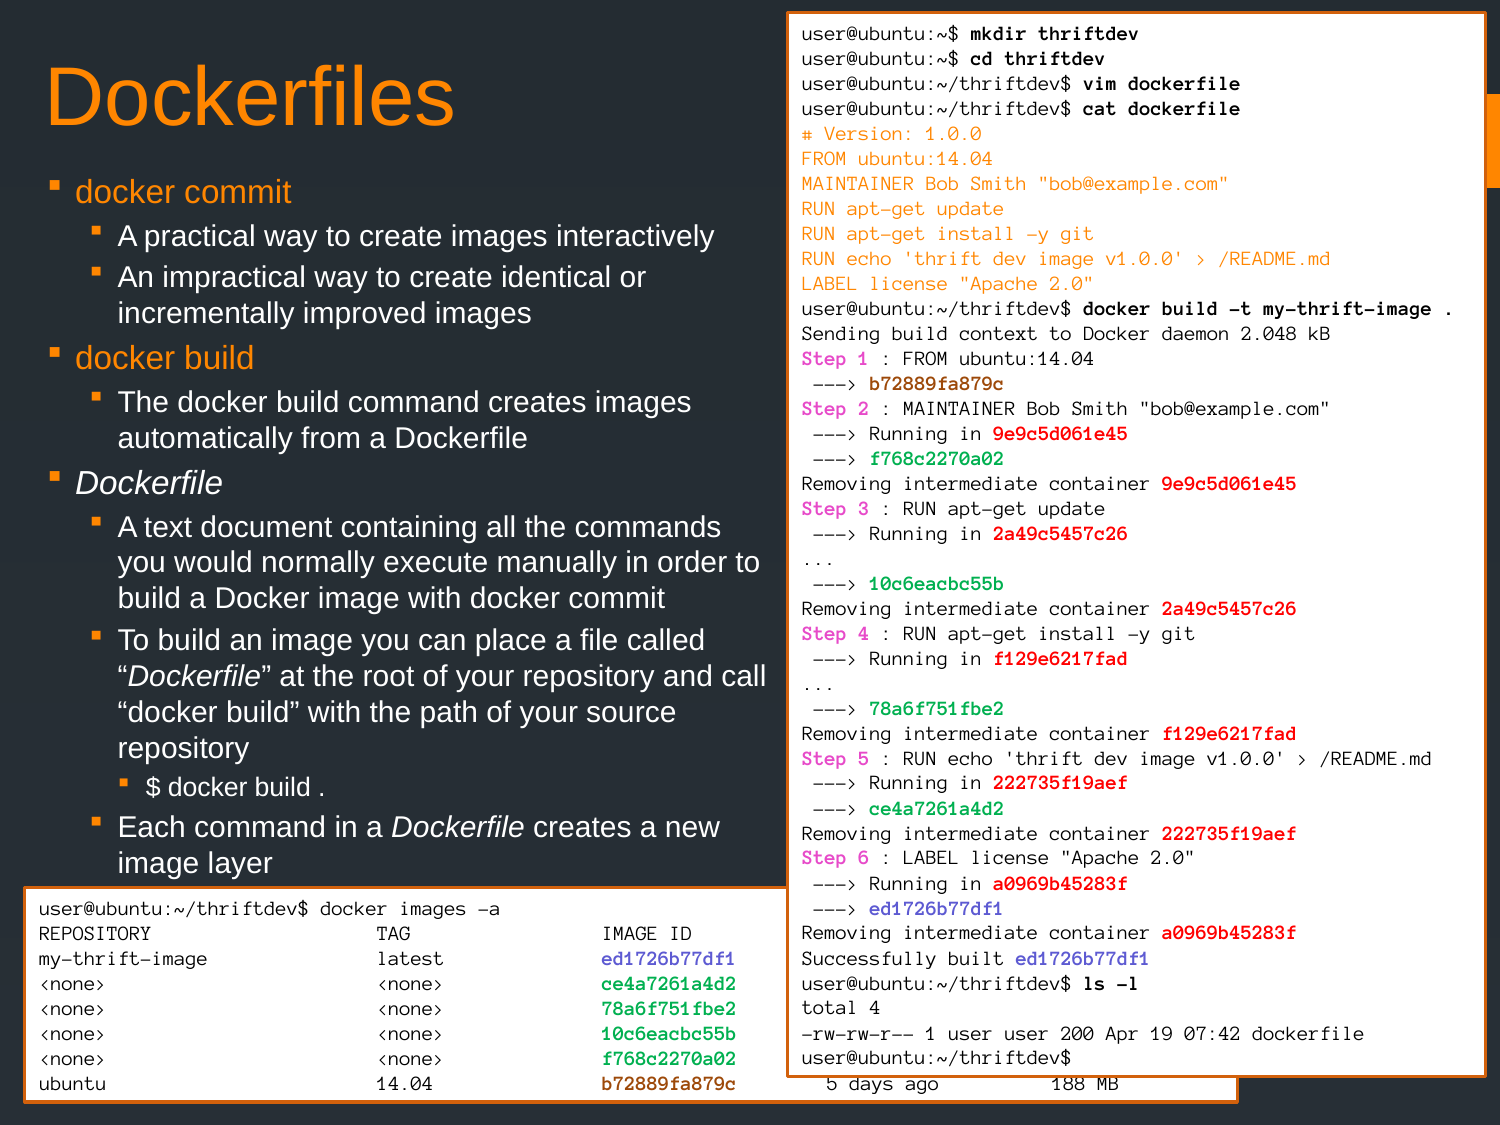

user@ubuntu:~$ mkdir thriftdev
user@ubuntu:~$ cd thriftdev
user@ubuntu:~/thriftdev$ vim dockerfile
user@ubuntu:~/thriftdev$ cat dockerfile
# Version: 1.0.0
FROM ubuntu:14.04
MAINTAINER Bob Smith "bob@example.com"
RUN apt-get update
RUN apt-get install -y git
RUN echo 'thrift dev image v1.0.0' > /README.md
LABEL license "Apache 2.0"
user@ubuntu:~/thriftdev$ docker build -t my-thrift-image .
Sending build context to Docker daemon 2.048 kB
Step 1 : FROM ubuntu:14.04
 ---> b72889fa879c
Step 2 : MAINTAINER Bob Smith "bob@example.com"
 ---> Running in 9e9c5d061e45
 ---> f768c2270a02
Removing intermediate container 9e9c5d061e45
Step 3 : RUN apt-get update
 ---> Running in 2a49c5457c26
...
 ---> 10c6eacbc55b
Removing intermediate container 2a49c5457c26
Step 4 : RUN apt-get install -y git
 ---> Running in f129e6217fad
...
 ---> 78a6f751fbe2
Removing intermediate container f129e6217fad
Step 5 : RUN echo 'thrift dev image v1.0.0' > /README.md
 ---> Running in 222735f19aef
 ---> ce4a7261a4d2
Removing intermediate container 222735f19aef
Step 6 : LABEL license "Apache 2.0"
 ---> Running in a0969b45283f
 ---> ed1726b77df1
Removing intermediate container a0969b45283f
Successfully built ed1726b77df1
user@ubuntu:~/thriftdev$ ls -l
total 4
-rw-rw-r-- 1 user user 200 Apr 19 07:42 dockerfile
user@ubuntu:~/thriftdev$
# Dockerfiles
50
Copyright 2013-2016, RX-M LLC
docker commit
A practical way to create images interactively
An impractical way to create identical or incrementally improved images
docker build
The docker build command creates images automatically from a Dockerfile
Dockerfile
A text document containing all the commands you would normally execute manually in order to build a Docker image with docker commit
To build an image you can place a file called “Dockerfile” at the root of your repository and call “docker build” with the path of your source repository
$ docker build .
Each command in a Dockerfile creates a new image layer
user@ubuntu:~/thriftdev$ docker images -a
REPOSITORY                    TAG                 IMAGE ID            CREATED             SIZE
my-thrift-image               latest              ed1726b77df1        9 minutes ago       247.6 MB
<none>                        <none>              ce4a7261a4d2        9 minutes ago       247.6 MB
<none>                        <none>              78a6f751fbe2        9 minutes ago       247.6 MB
<none>                        <none>              10c6eacbc55b        10 minutes ago      209.7 MB
<none>                        <none>              f768c2270a02        10 minutes ago      188 MB
ubuntu                        14.04               b72889fa879c        5 days ago          188 MB